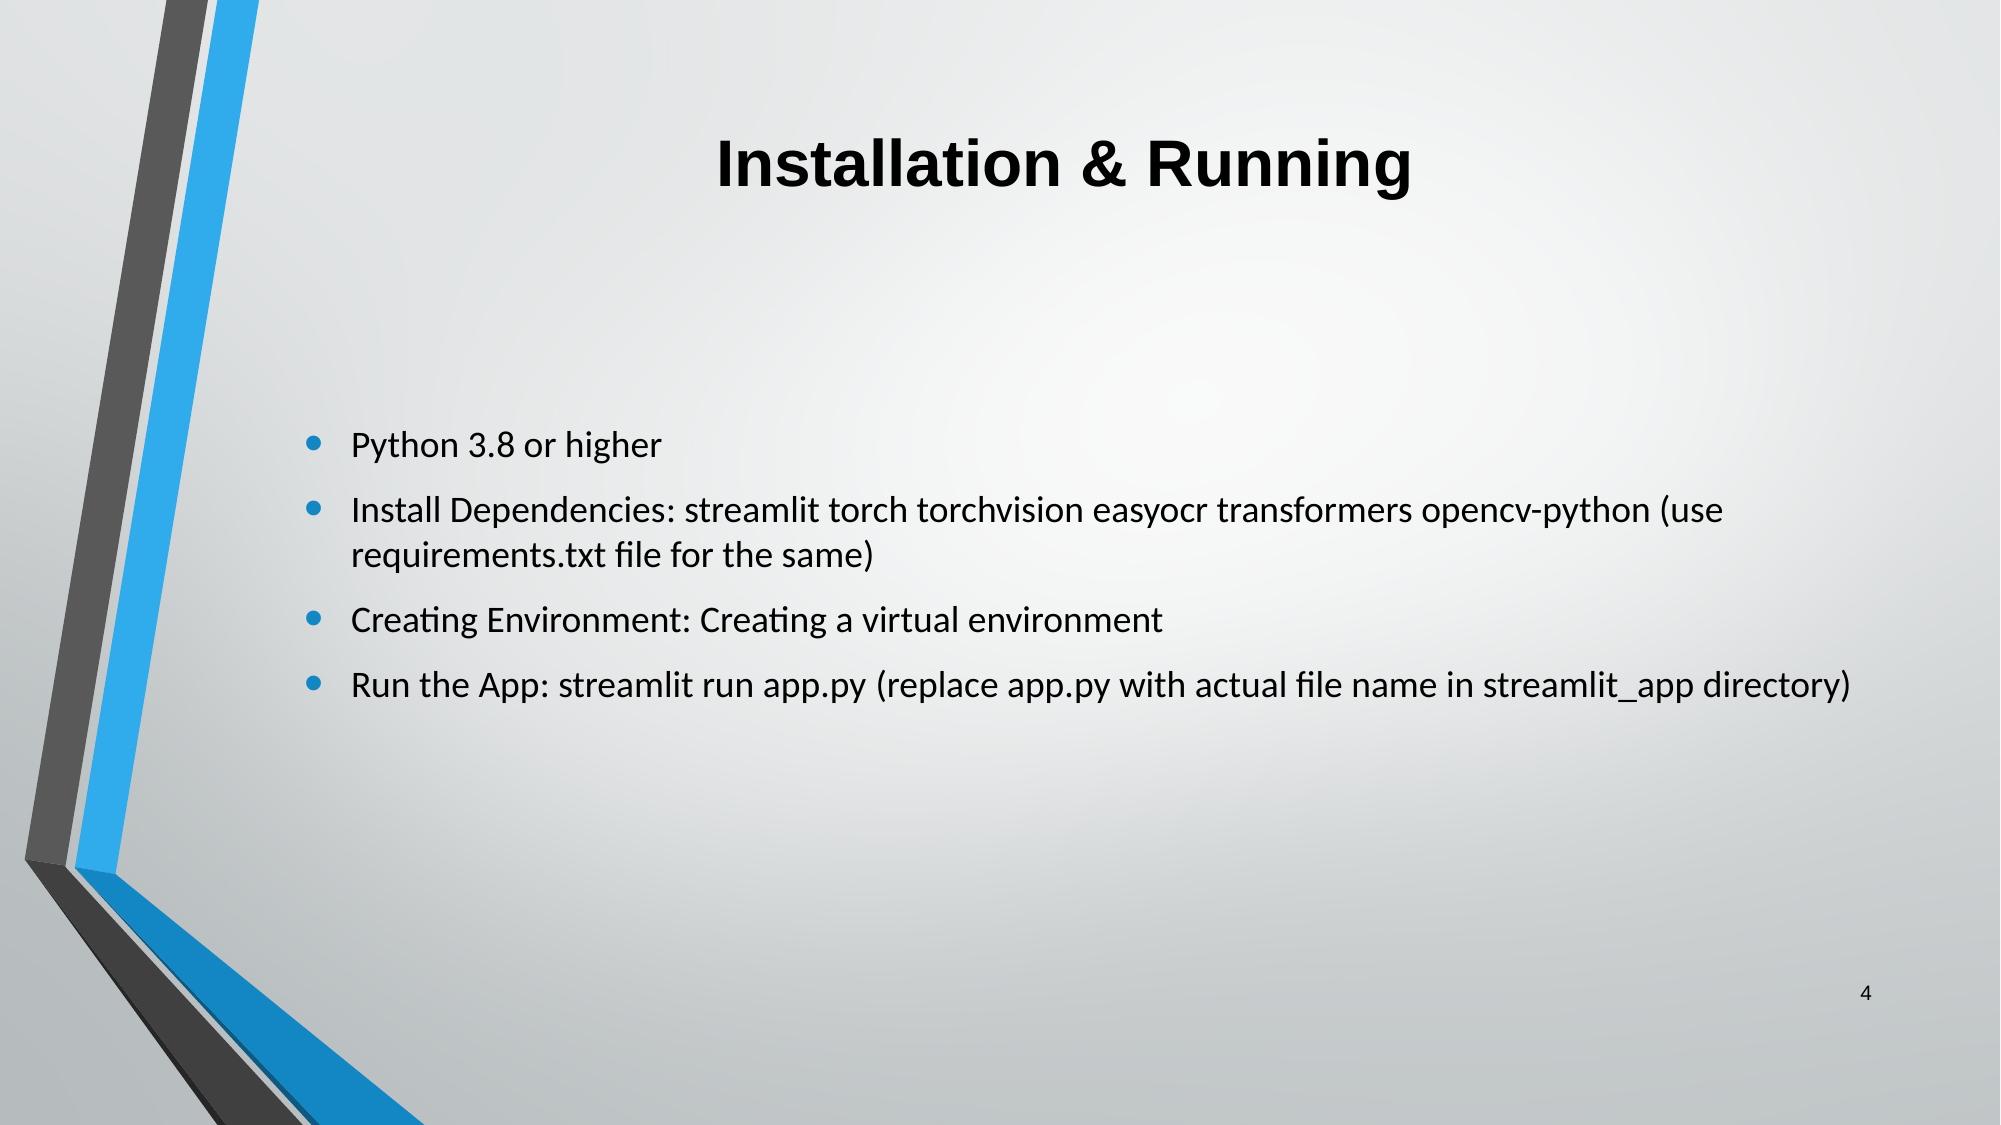

# Installation & Running
Python 3.8 or higher
Install Dependencies: streamlit torch torchvision easyocr transformers opencv-python (use requirements.txt file for the same)
Creating Environment: Creating a virtual environment
Run the App: streamlit run app.py (replace app.py with actual file name in streamlit_app directory)
4